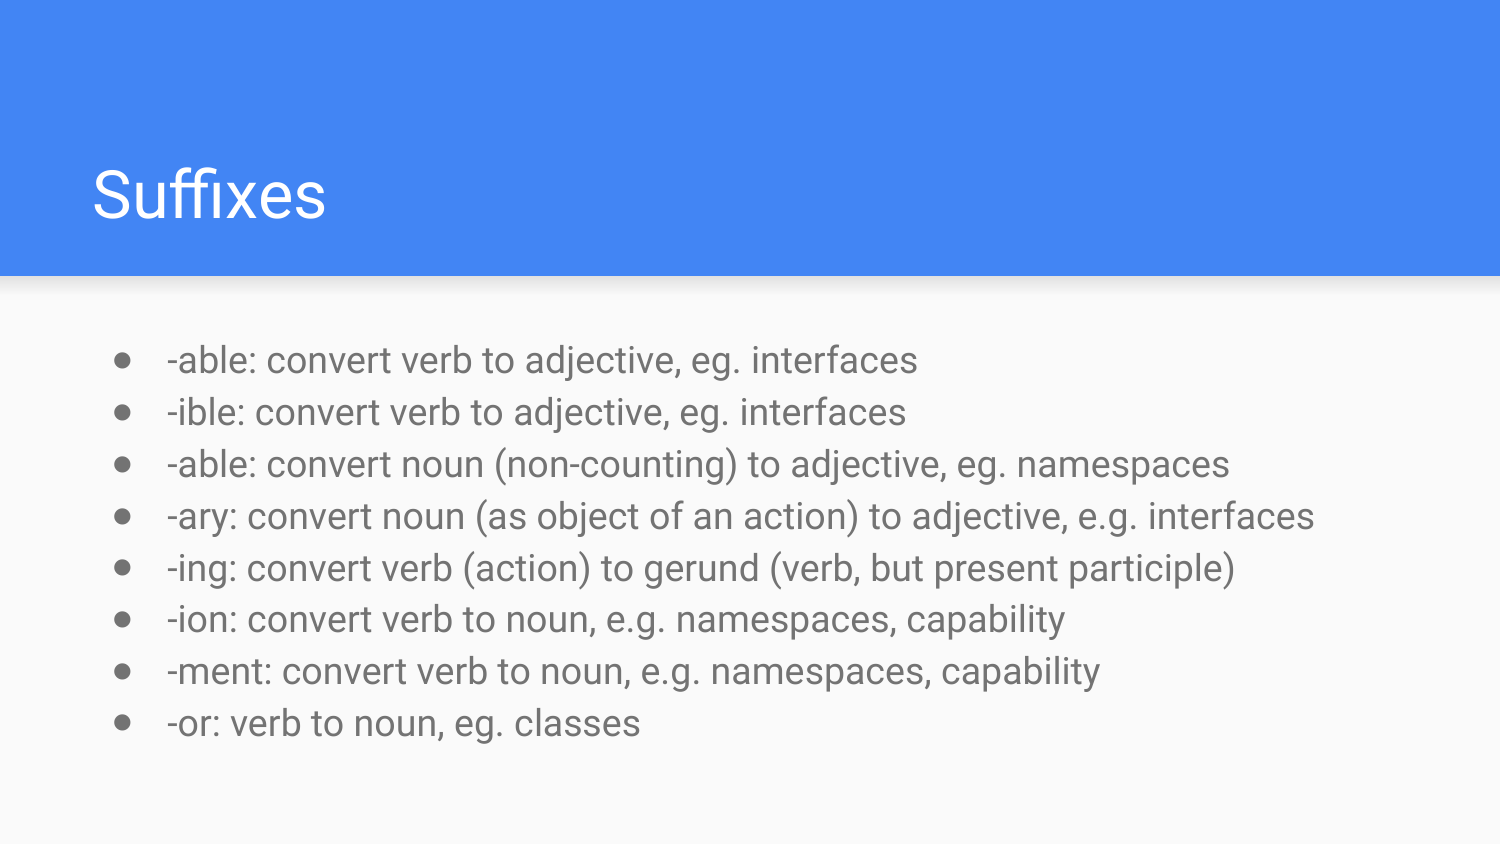

# Suffixes
-able: convert verb to adjective, eg. interfaces
-ible: convert verb to adjective, eg. interfaces
-able: convert noun (non-counting) to adjective, eg. namespaces
-ary: convert noun (as object of an action) to adjective, e.g. interfaces
-ing: convert verb (action) to gerund (verb, but present participle)
-ion: convert verb to noun, e.g. namespaces, capability
-ment: convert verb to noun, e.g. namespaces, capability
-or: verb to noun, eg. classes